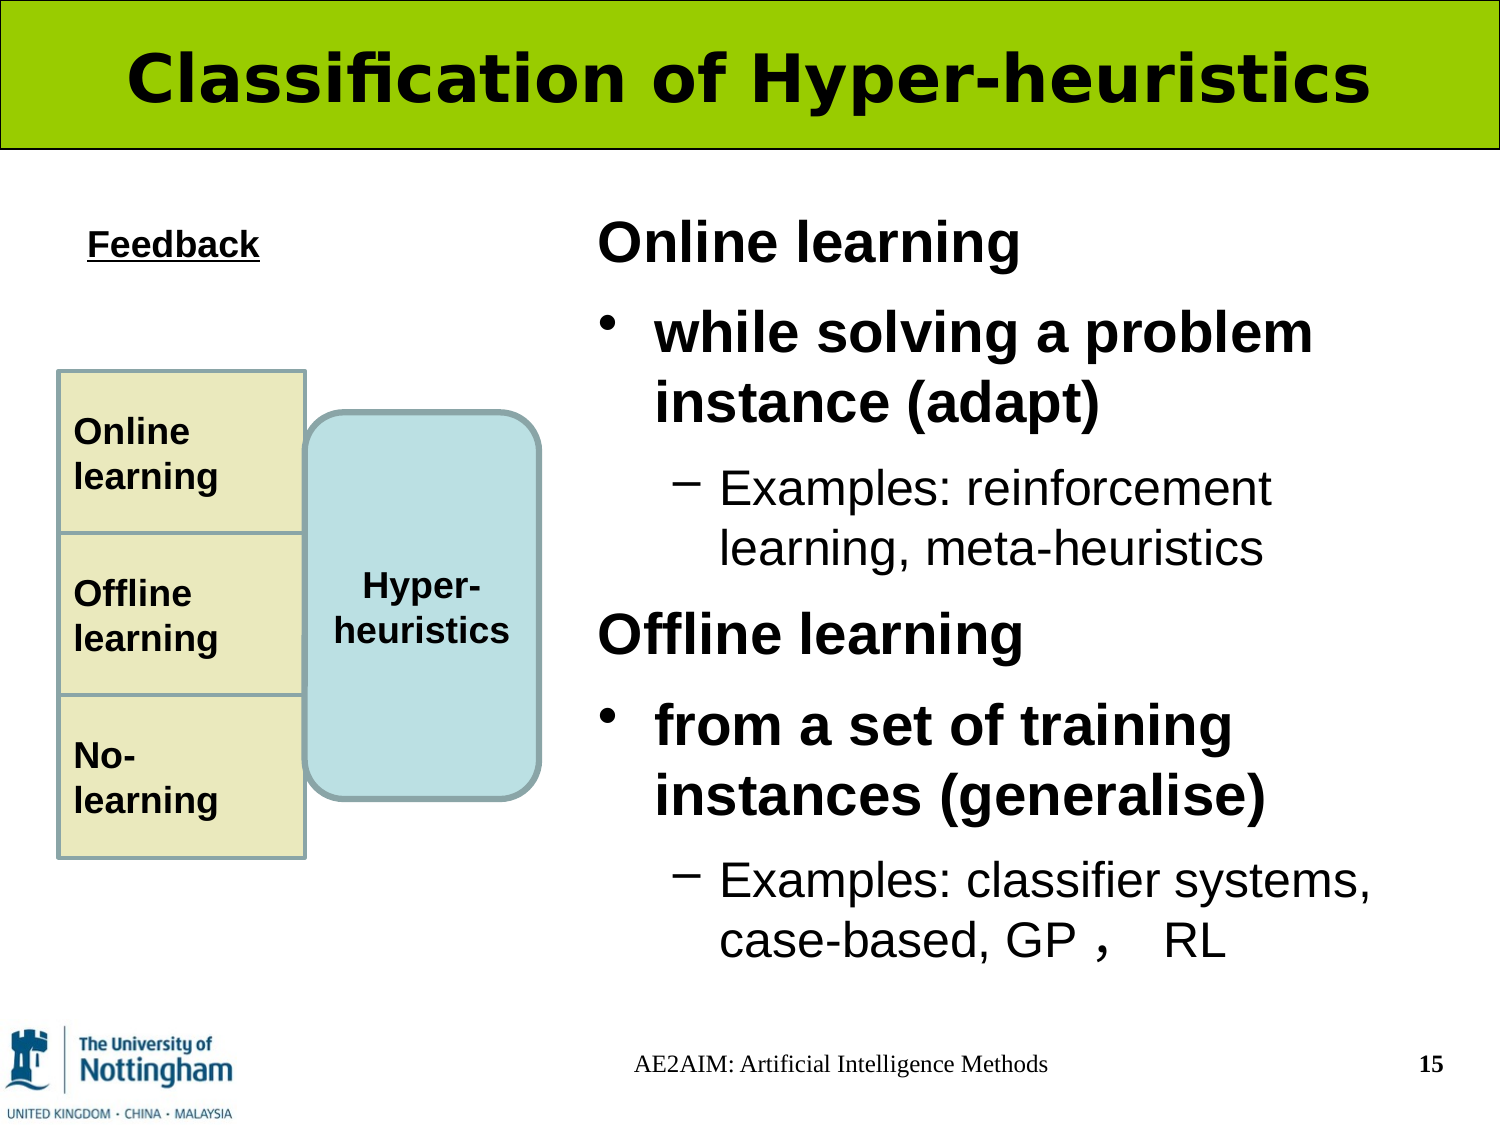

# Classification of Hyper-heuristics
Online learning
while solving a problem instance (adapt)
Examples: reinforcement learning, meta-heuristics
Offline learning
from a set of training instances (generalise)
Examples: classifier systems, case-based, GP， RL

Feedback
Online learning
Hyper-heuristics
Offline learning
No- learning
AE2AIM: Artificial Intelligence Methods
15